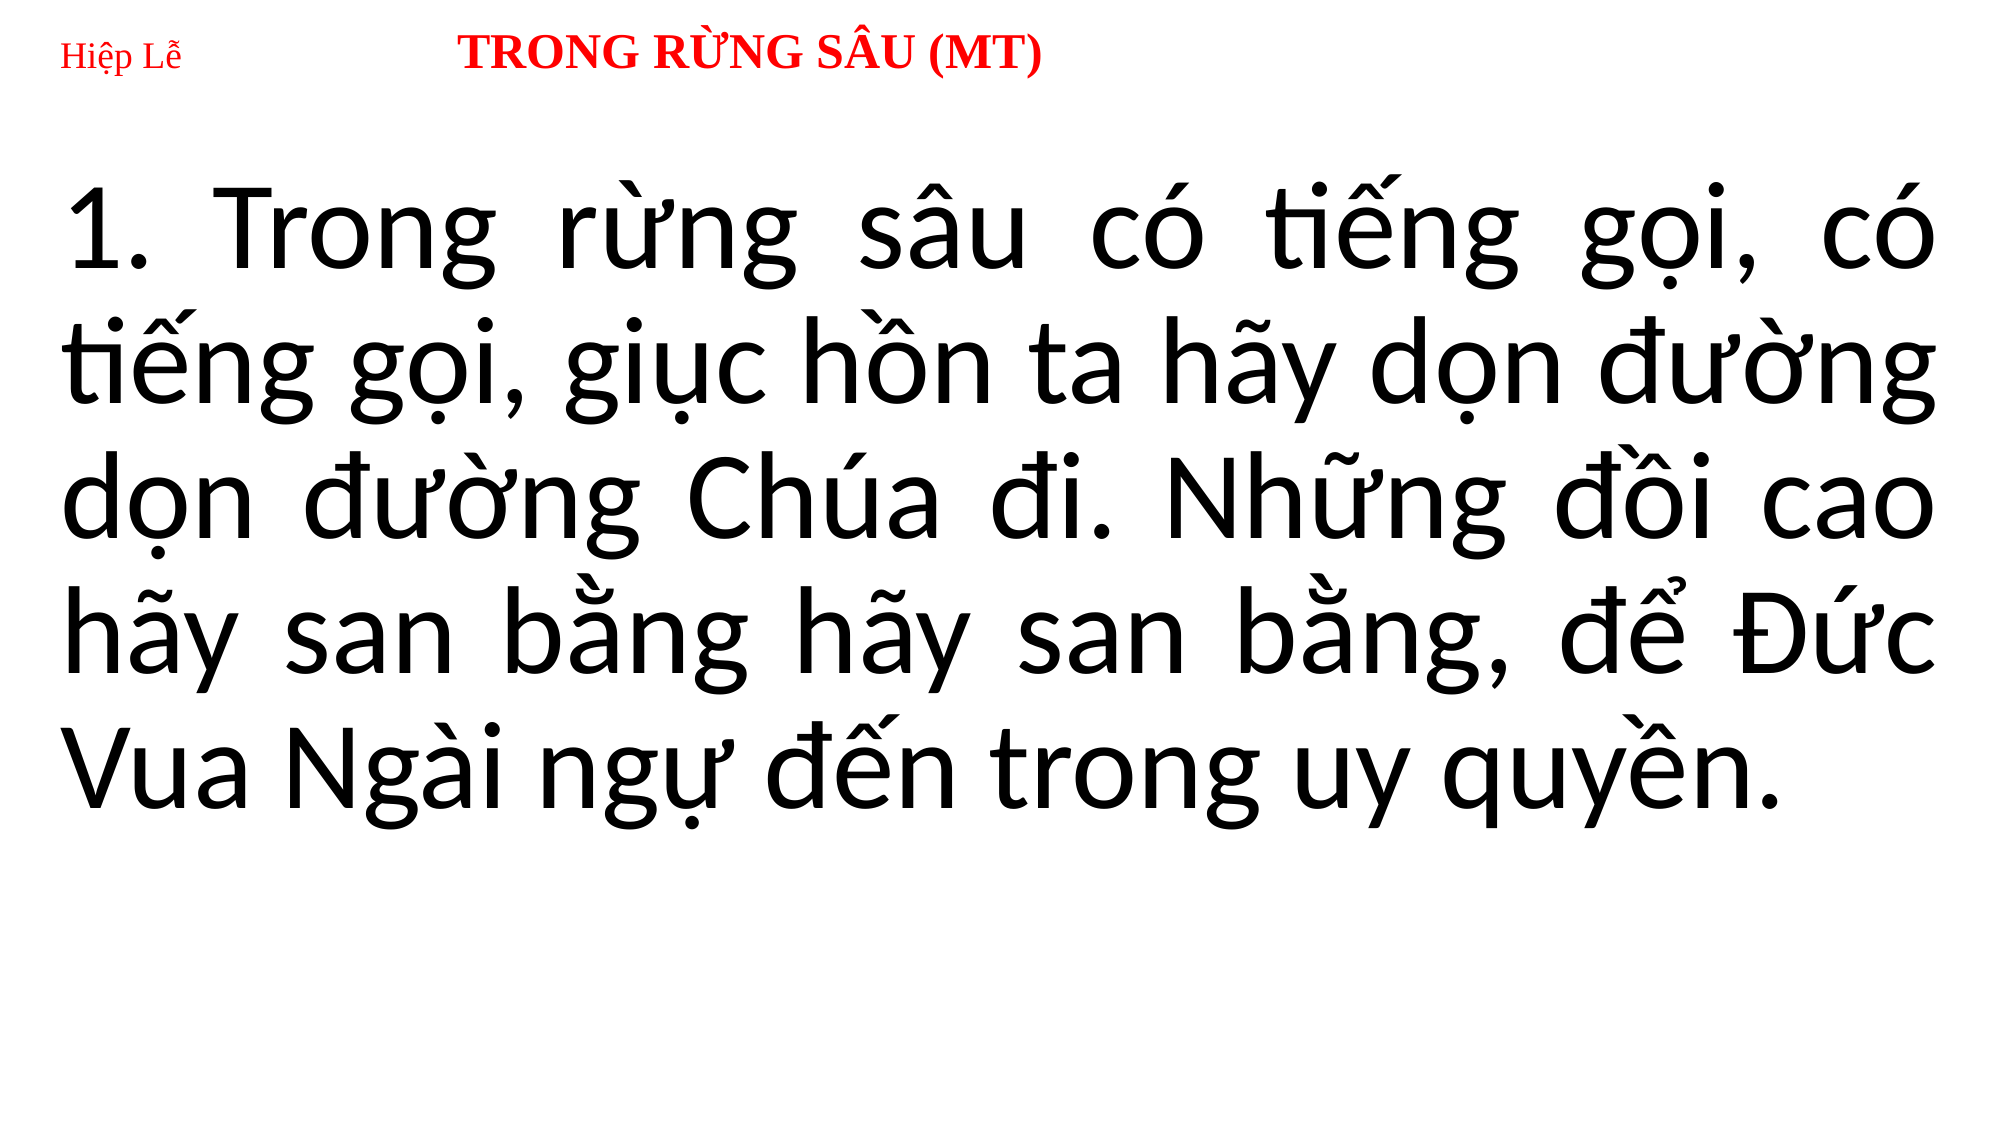

# Hiệp Lễ                             TRONG RỪNG SÂU (MT)
1. Trong rừng sâu có tiếng gọi, có tiếng gọi, giục hồn ta hãy dọn đường dọn đường Chúa đi. Những đồi cao hãy san bằng hãy san bằng, để Đức Vua Ngài ngự đến trong uy quyền.